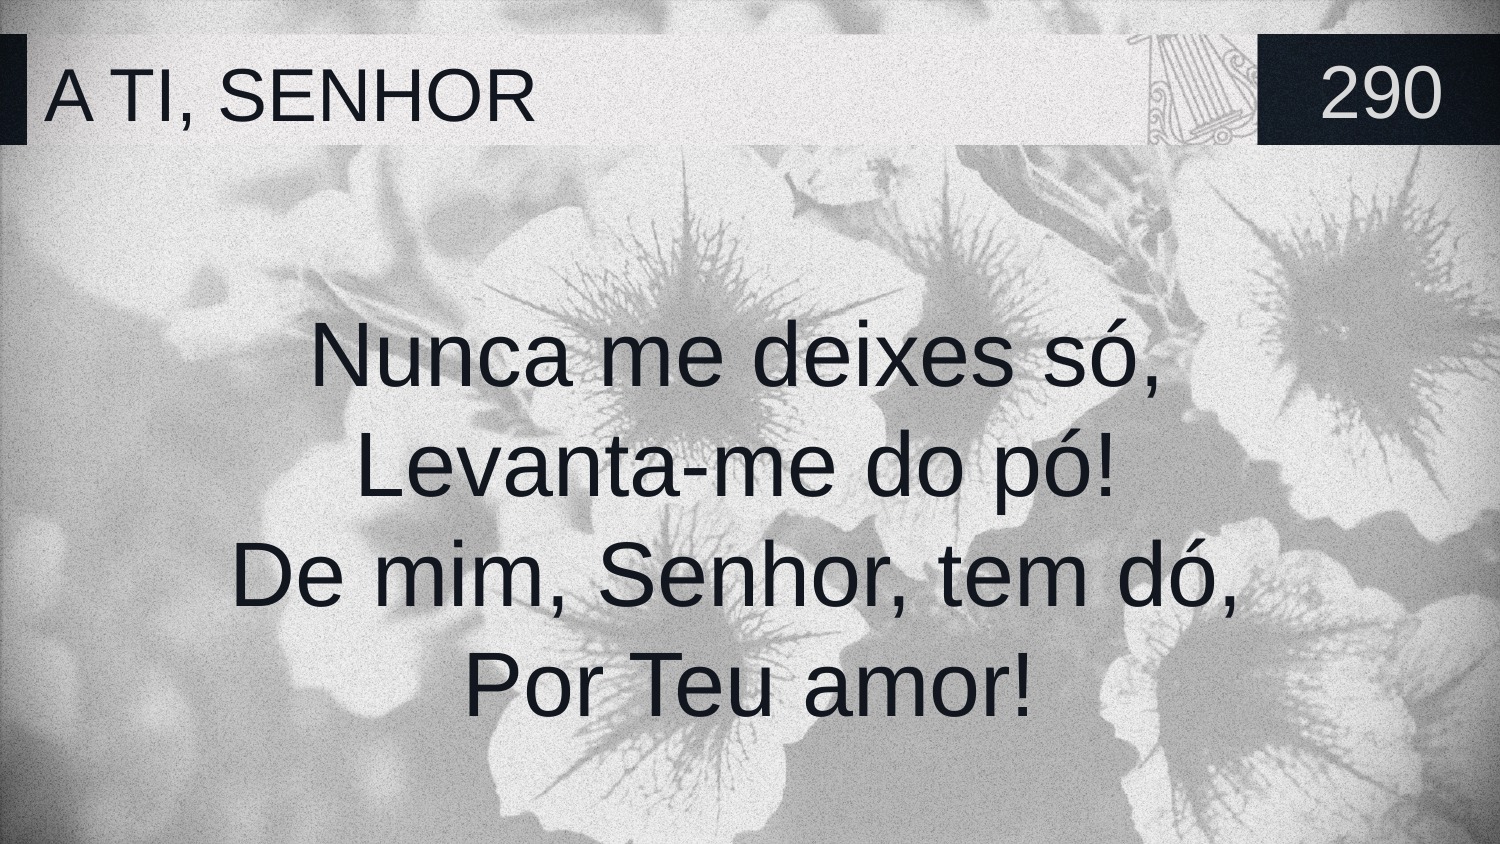

# A TI, SENHOR
290
Nunca me deixes só,
Levanta-me do pó!
De mim, Senhor, tem dó,
Por Teu amor!